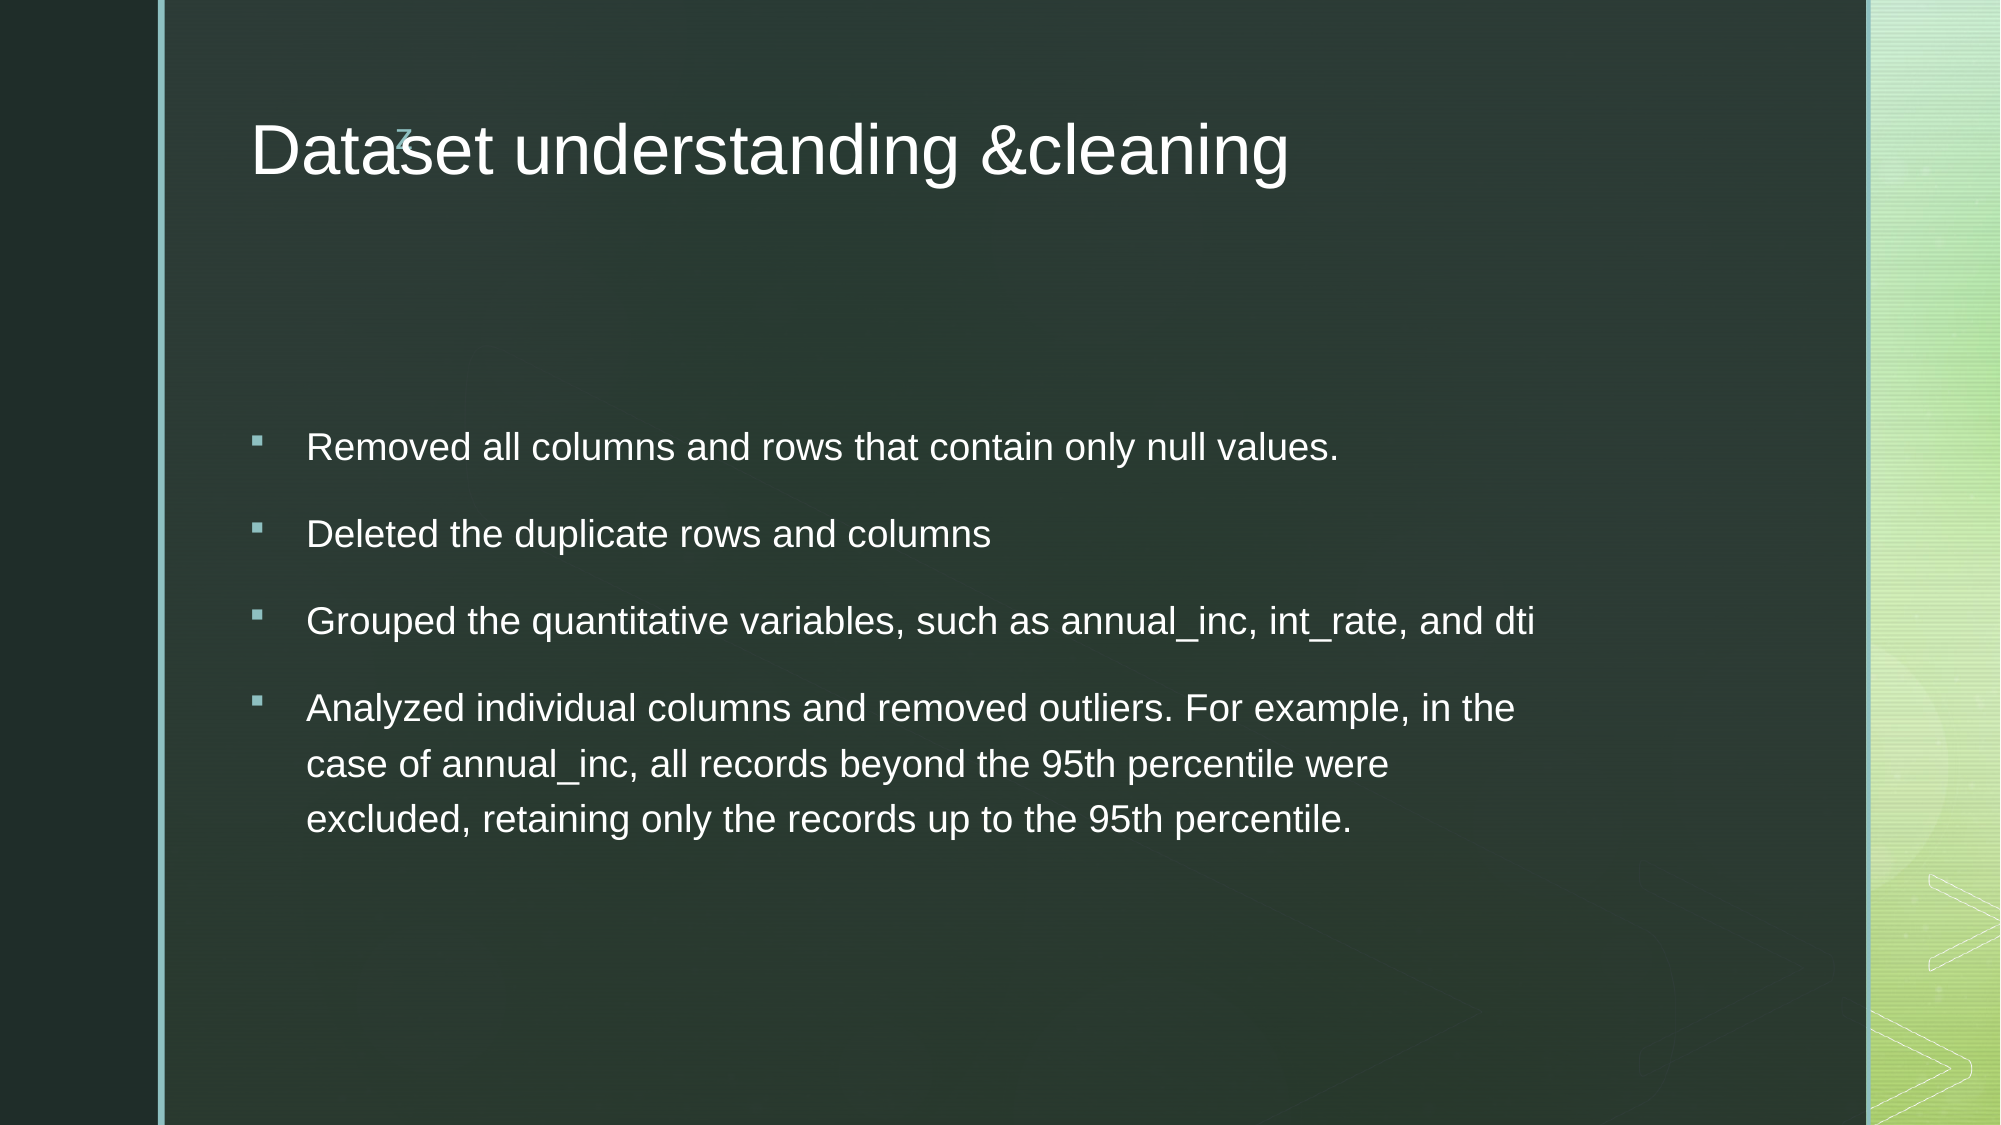

# Dataset understanding &cleaning
Removed all columns and rows that contain only null values.
Deleted the duplicate rows and columns
Grouped the quantitative variables, such as annual_inc, int_rate, and dti
Analyzed individual columns and removed outliers. For example, in the case of annual_inc, all records beyond the 95th percentile were excluded, retaining only the records up to the 95th percentile.